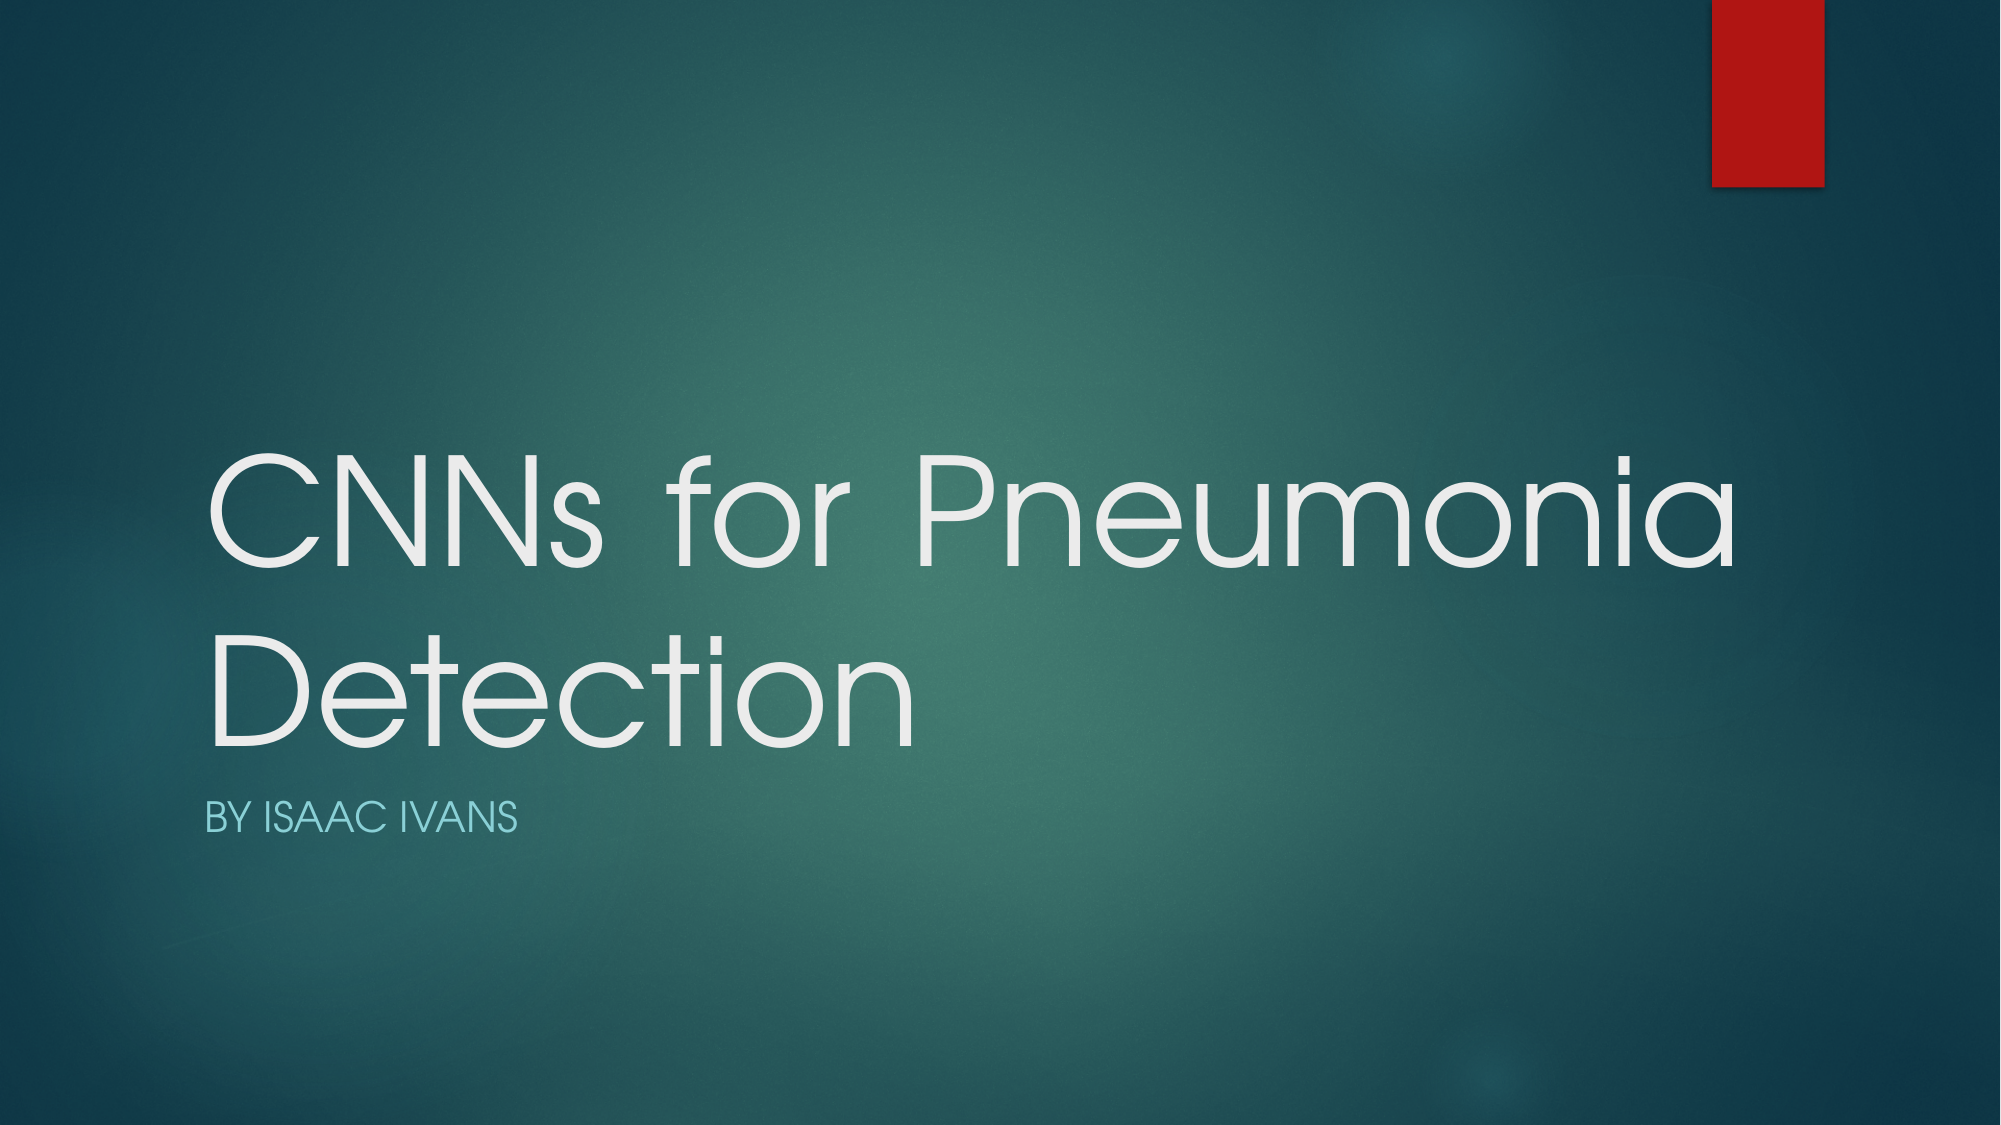

# CNNs for Pneumonia Detection
By Isaac Ivans